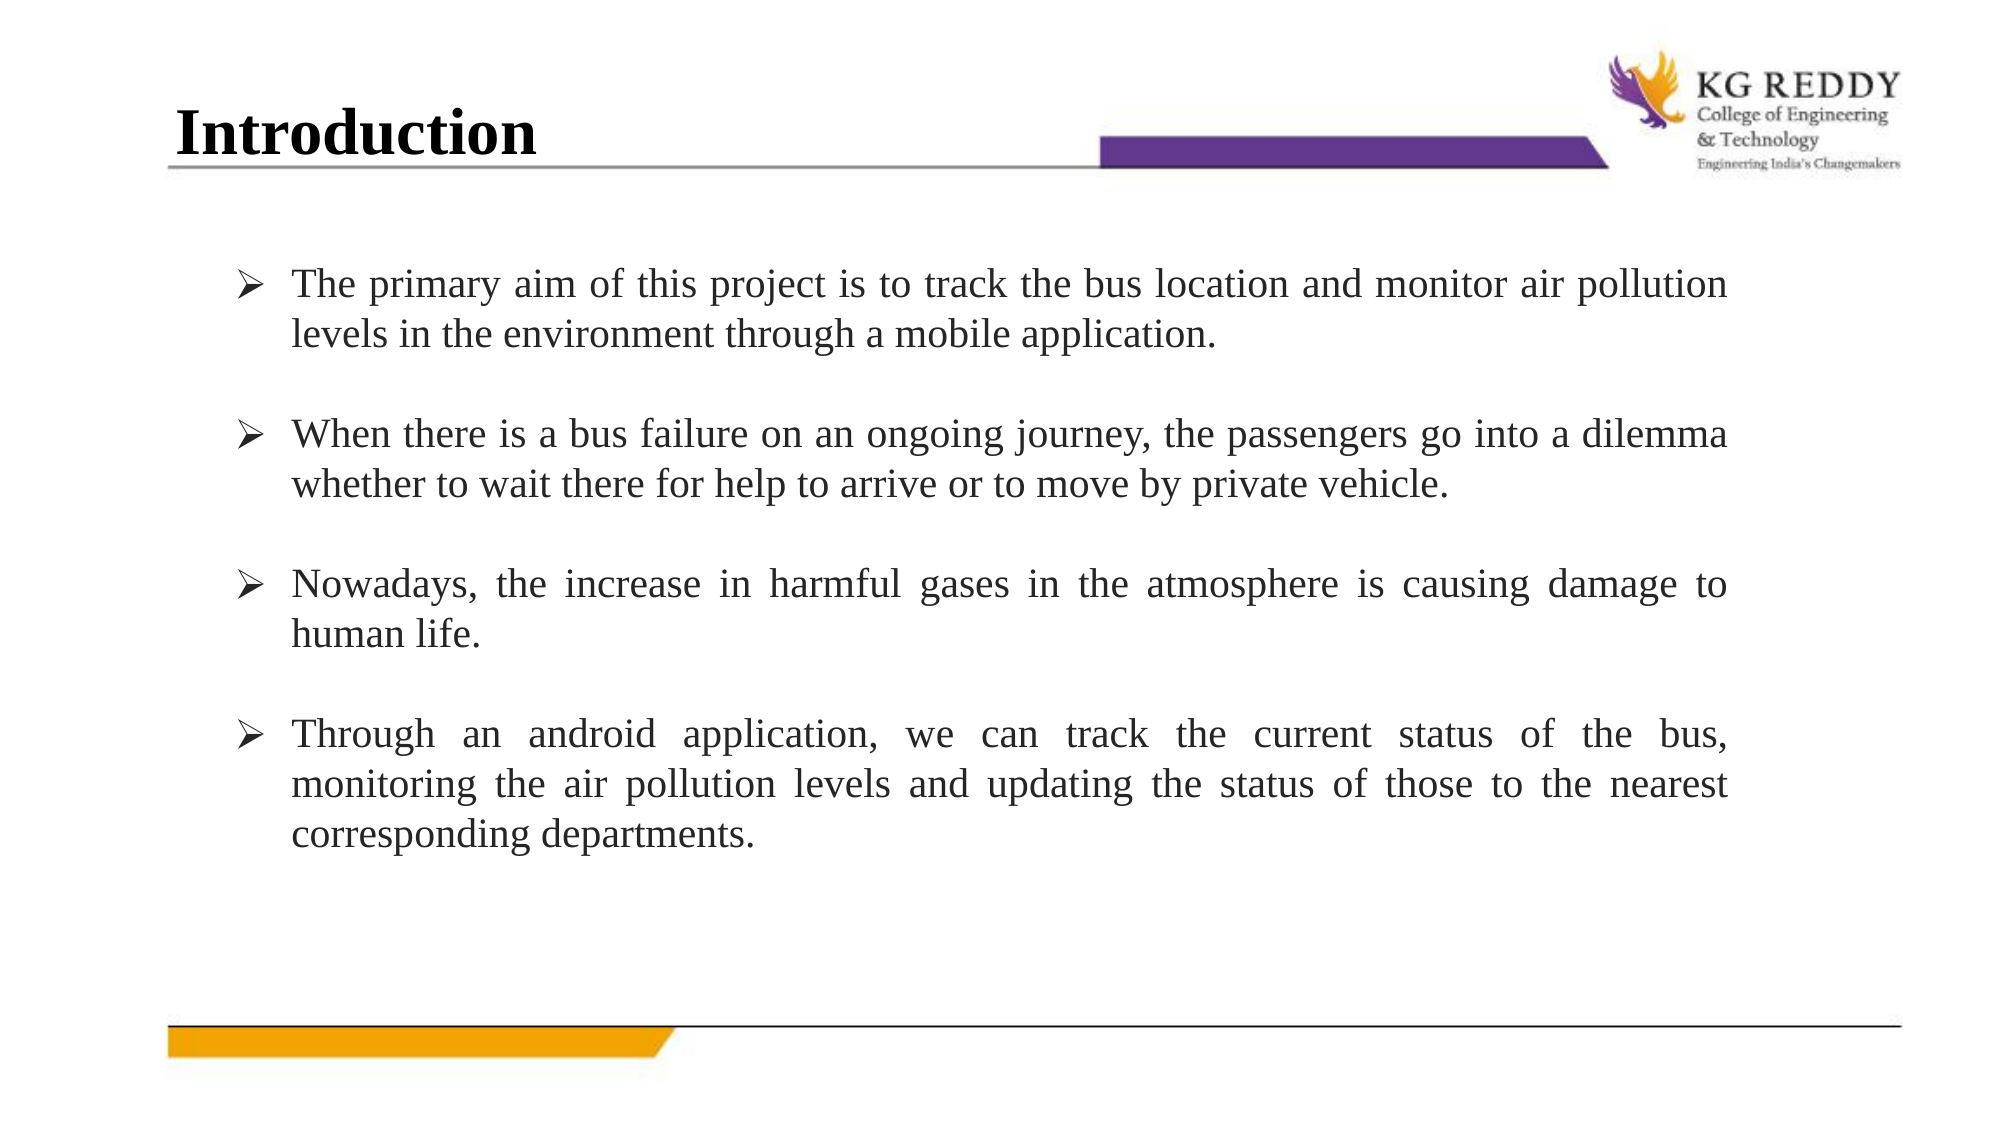

Introduction
The primary aim of this project is to track the bus location and monitor air pollution levels in the environment through a mobile application.

When there is a bus failure on an ongoing journey, the passengers go into a dilemma whether to wait there for help to arrive or to move by private vehicle.

Nowadays, the increase in harmful gases in the atmosphere is causing damage to human life.

Through an android application, we can track the current status of the bus, monitoring the air pollution levels and updating the status of those to the nearest corresponding departments.